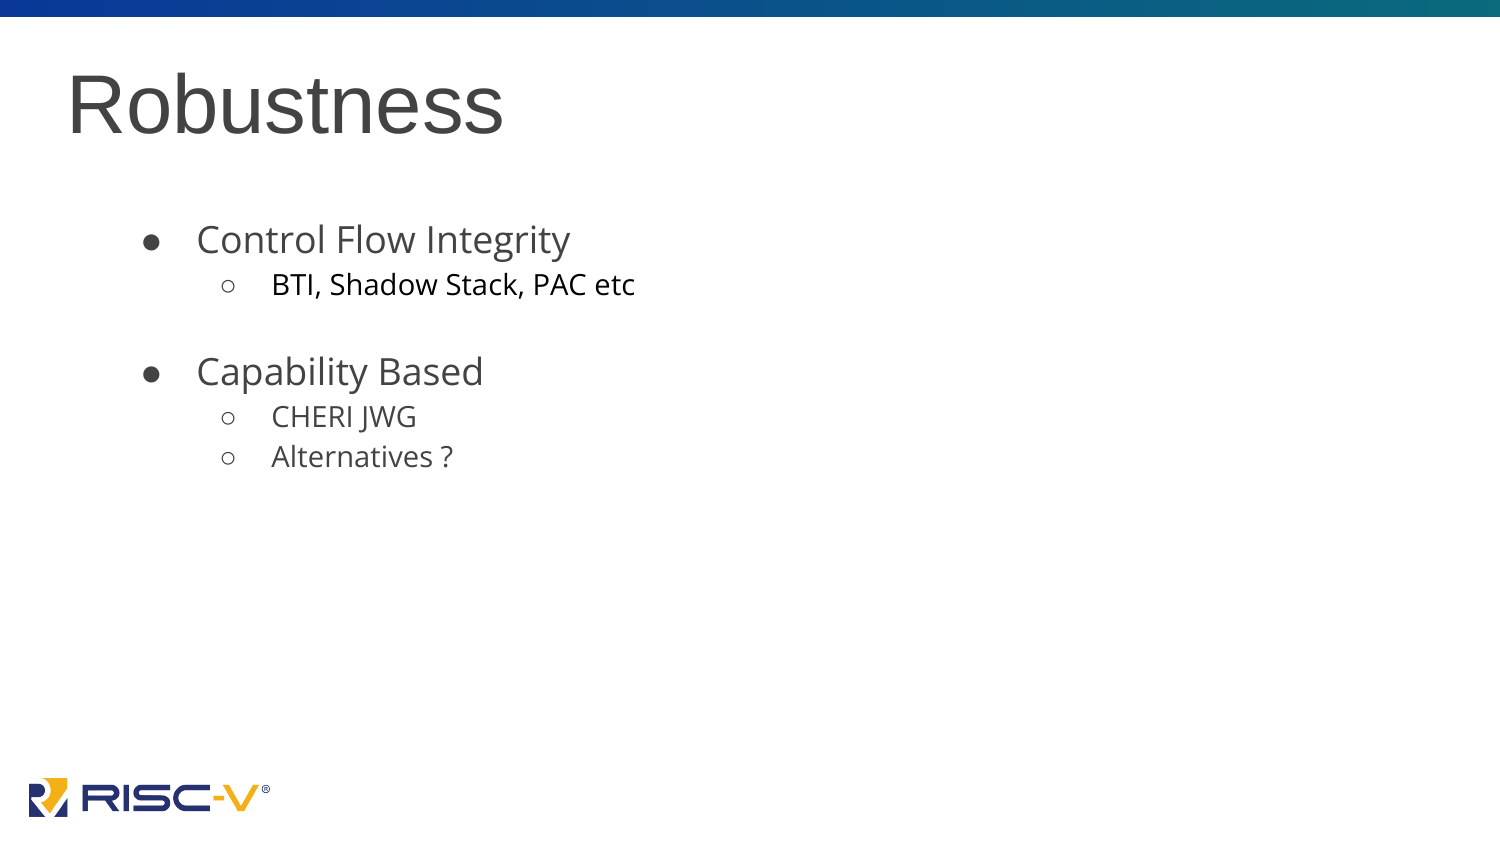

# Robustness
Control Flow Integrity
BTI, Shadow Stack, PAC etc

Capability Based
CHERI JWG
Alternatives ?